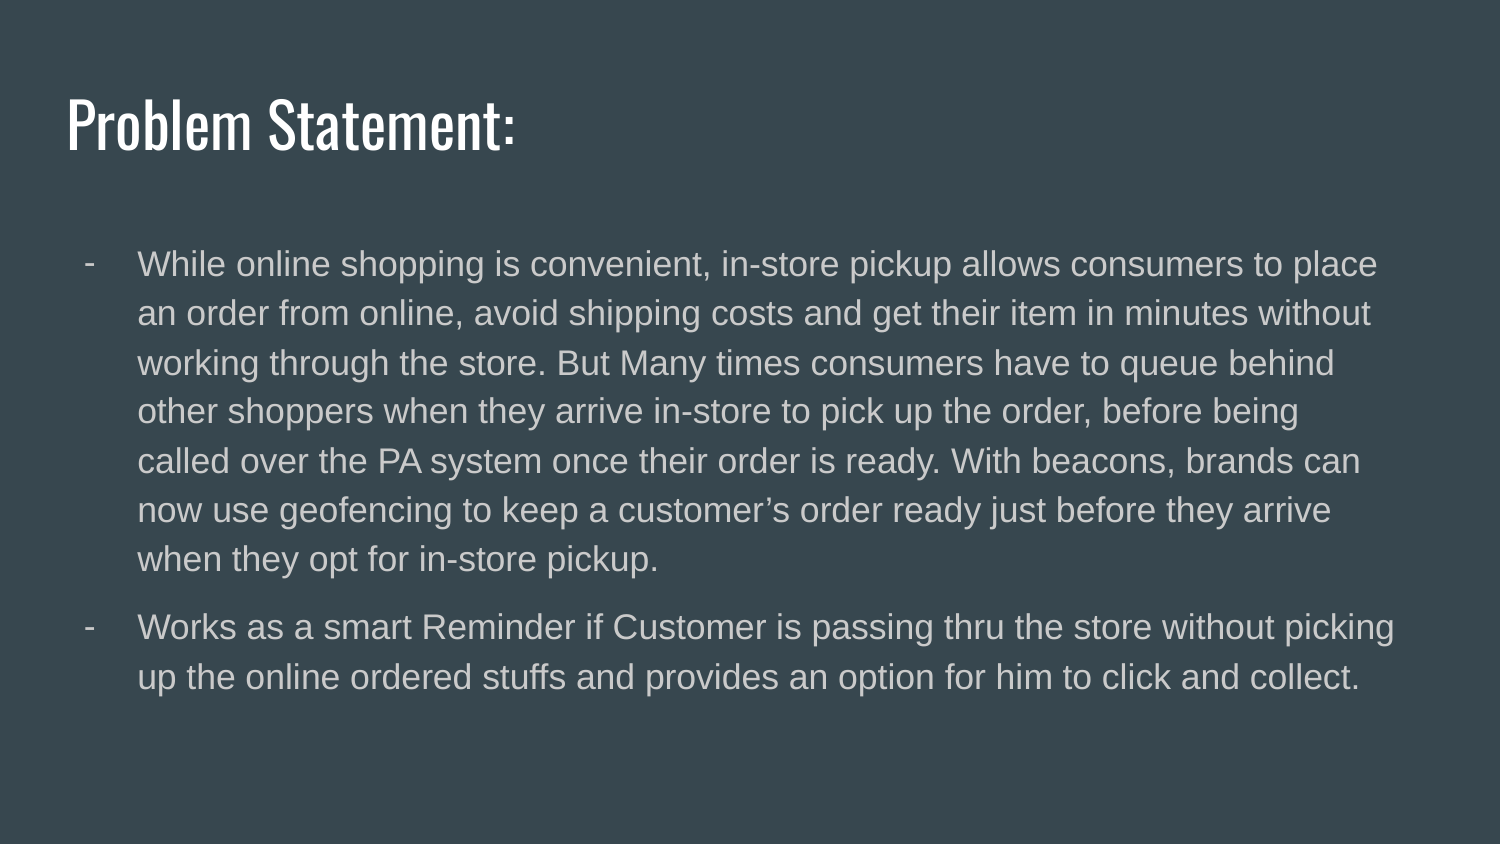

# Problem Statement:
While online shopping is convenient, in-store pickup allows consumers to place an order from online, avoid shipping costs and get their item in minutes without working through the store. But Many times consumers have to queue behind other shoppers when they arrive in-store to pick up the order, before being called over the PA system once their order is ready. With beacons, brands can now use geofencing to keep a customer’s order ready just before they arrive when they opt for in-store pickup.
Works as a smart Reminder if Customer is passing thru the store without picking up the online ordered stuffs and provides an option for him to click and collect.